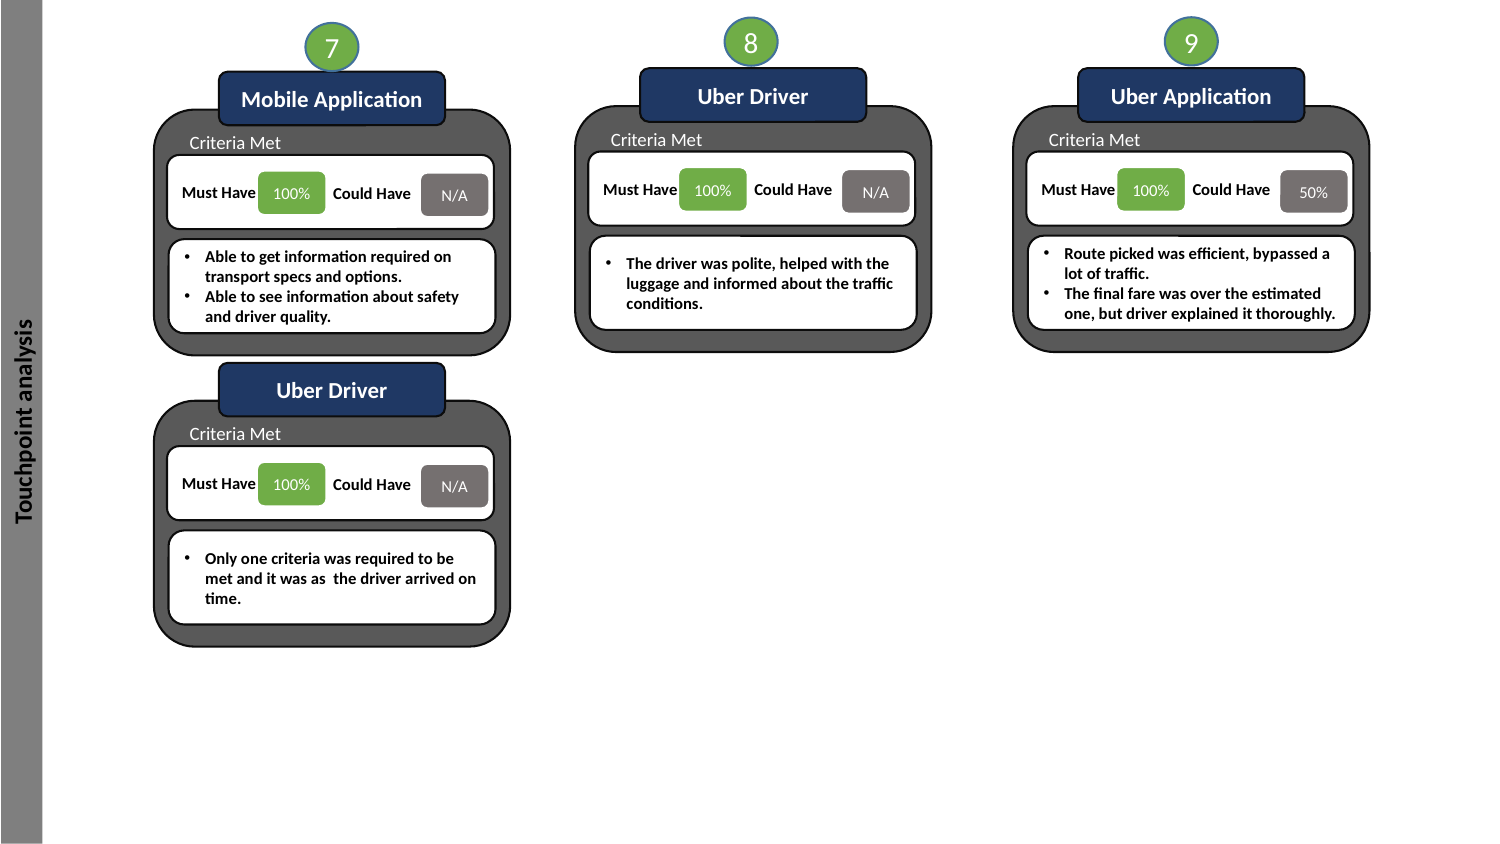

9
8
7
Uber Driver
Uber Application
Mobile Application

Criteria Met
Criteria Met
Criteria Met
Must Have
Must Have
Must Have
100%
100%
N/A
50%
100%
N/A
Could Have
Could Have
Could Have
The driver was polite, helped with the luggage and informed about the traffic conditions.
Route picked was efficient, bypassed a lot of traffic.
The final fare was over the estimated one, but driver explained it thoroughly.
Able to get information required on transport specs and options.
Able to see information about safety and driver quality.
Uber Driver
Touchpoint analysis

Criteria Met
Must Have
100%
N/A
Could Have
Only one criteria was required to be met and it was as  the driver arrived on time.